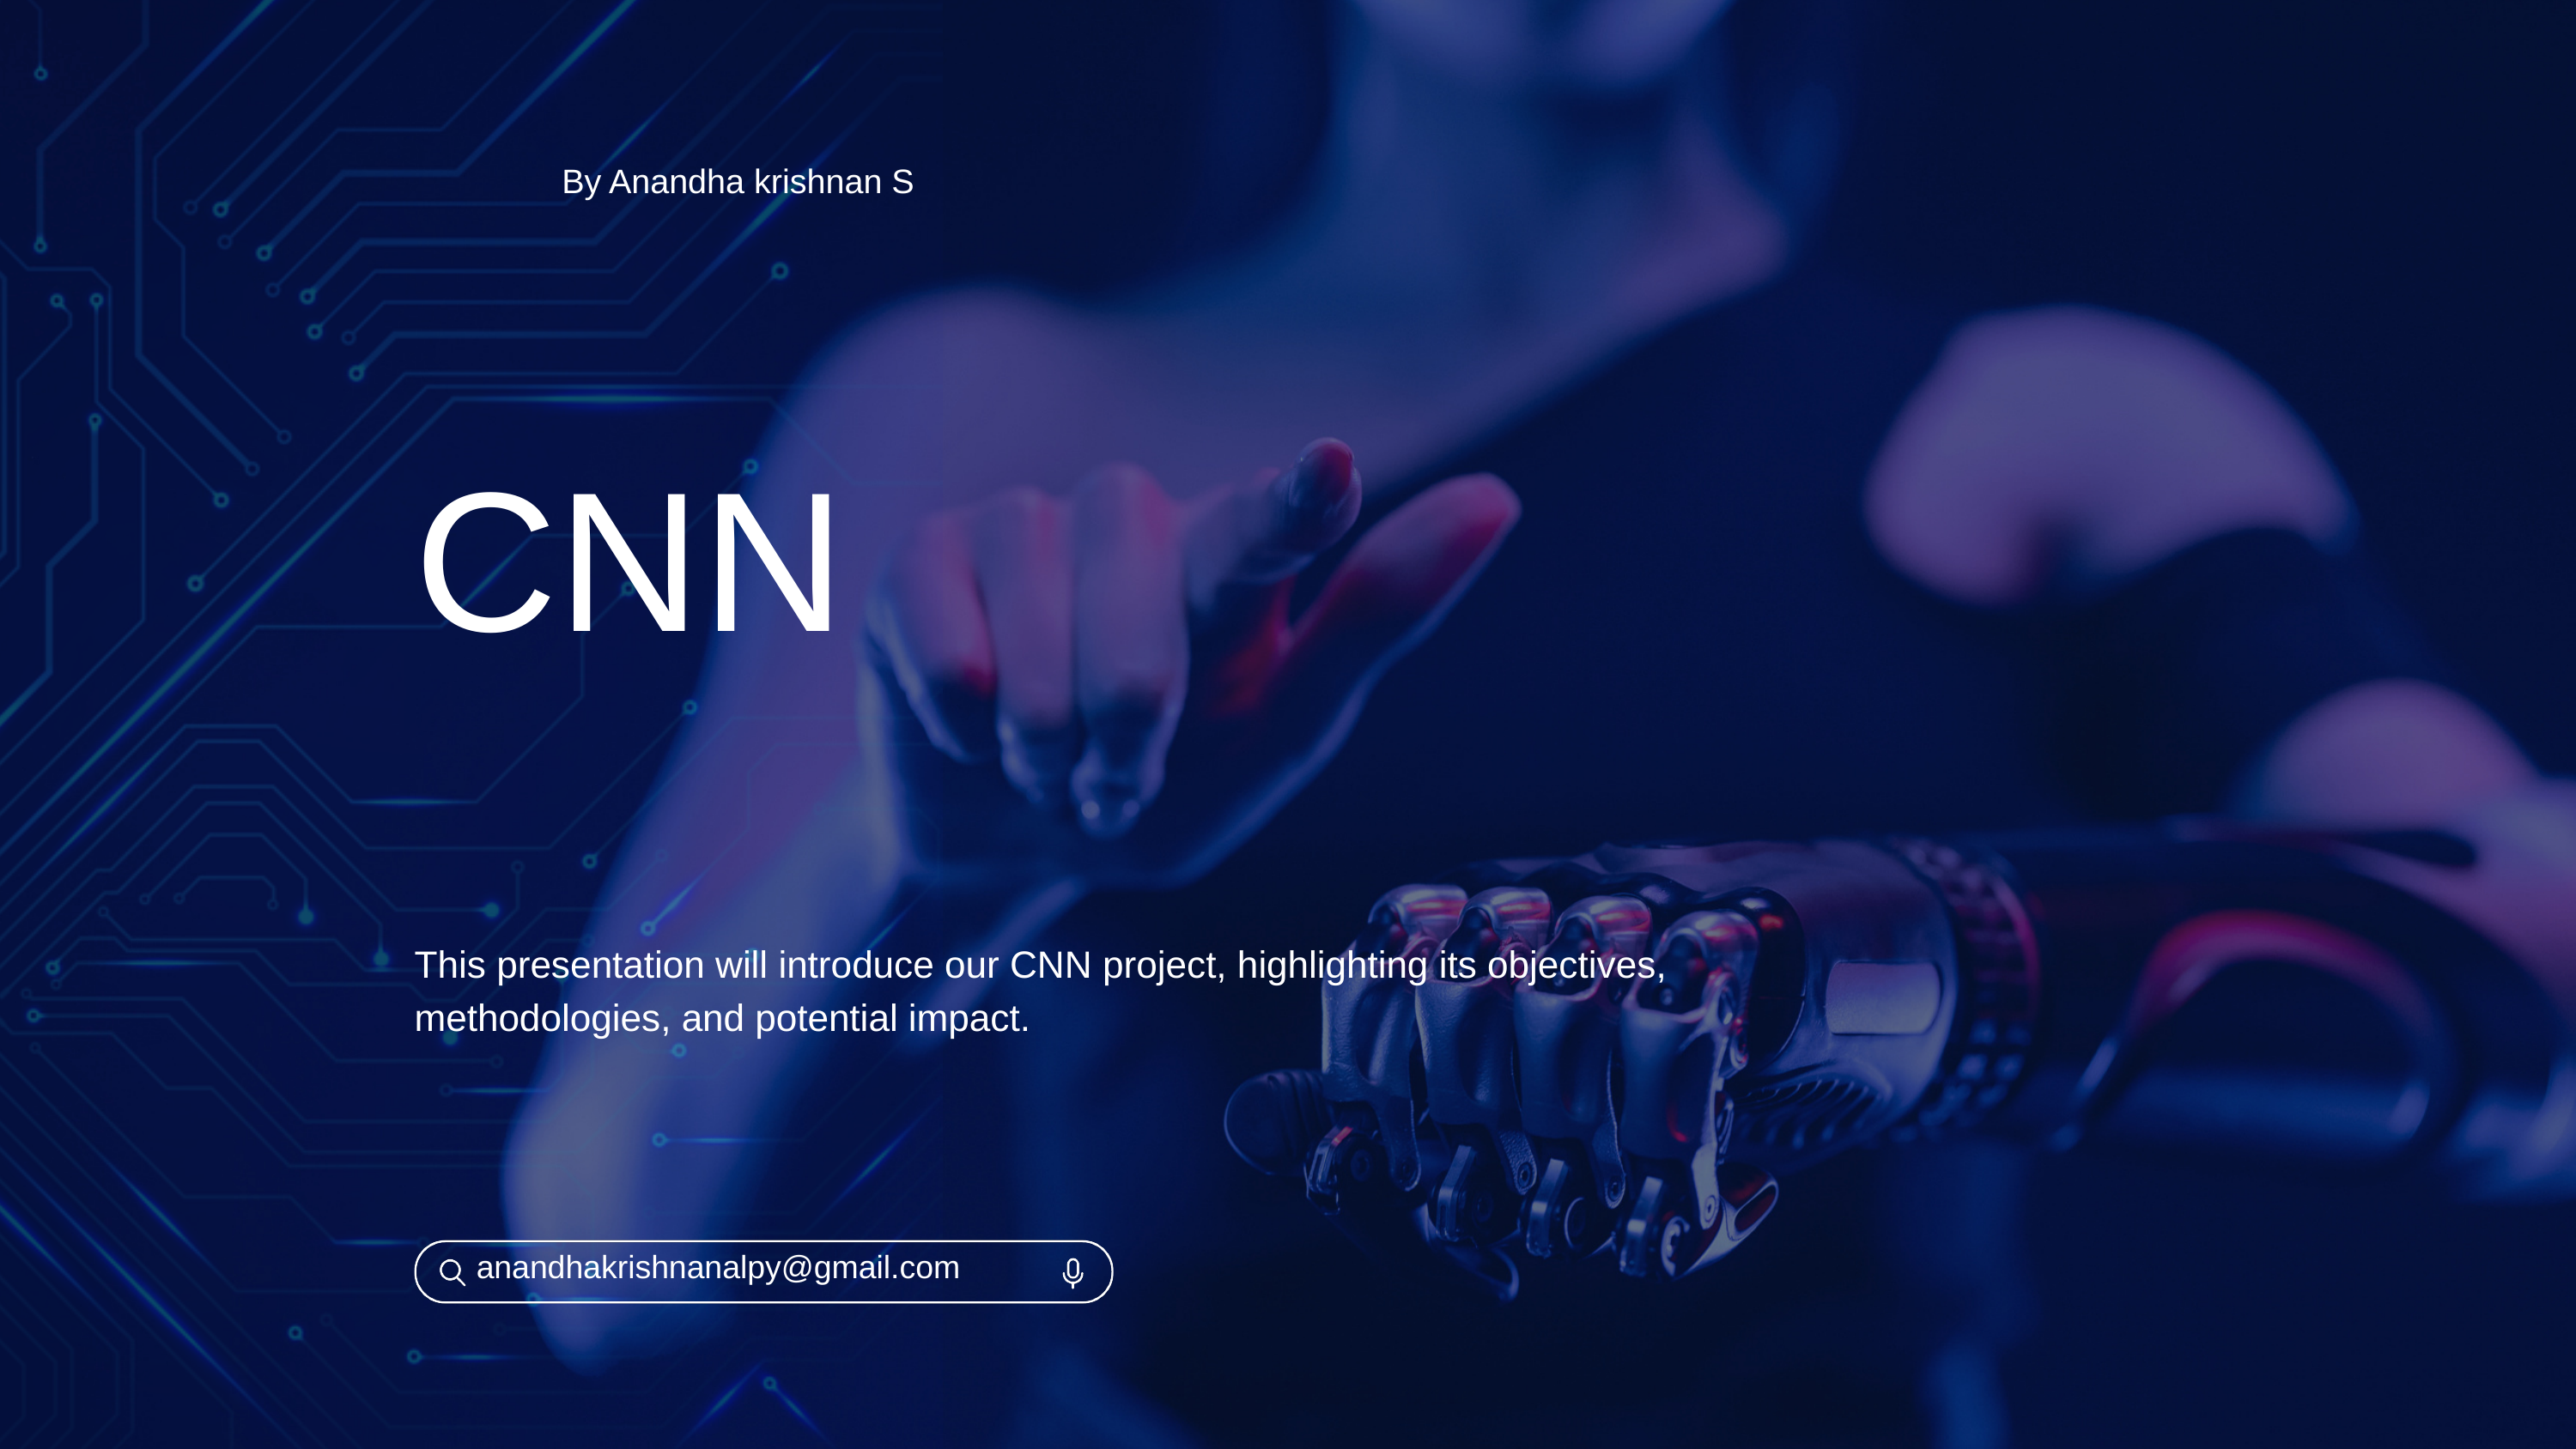

By Anandha krishnan S
CNN
This presentation will introduce our CNN project, highlighting its objectives, methodologies, and potential impact.

anandhakrishnanalpy@gmail.com